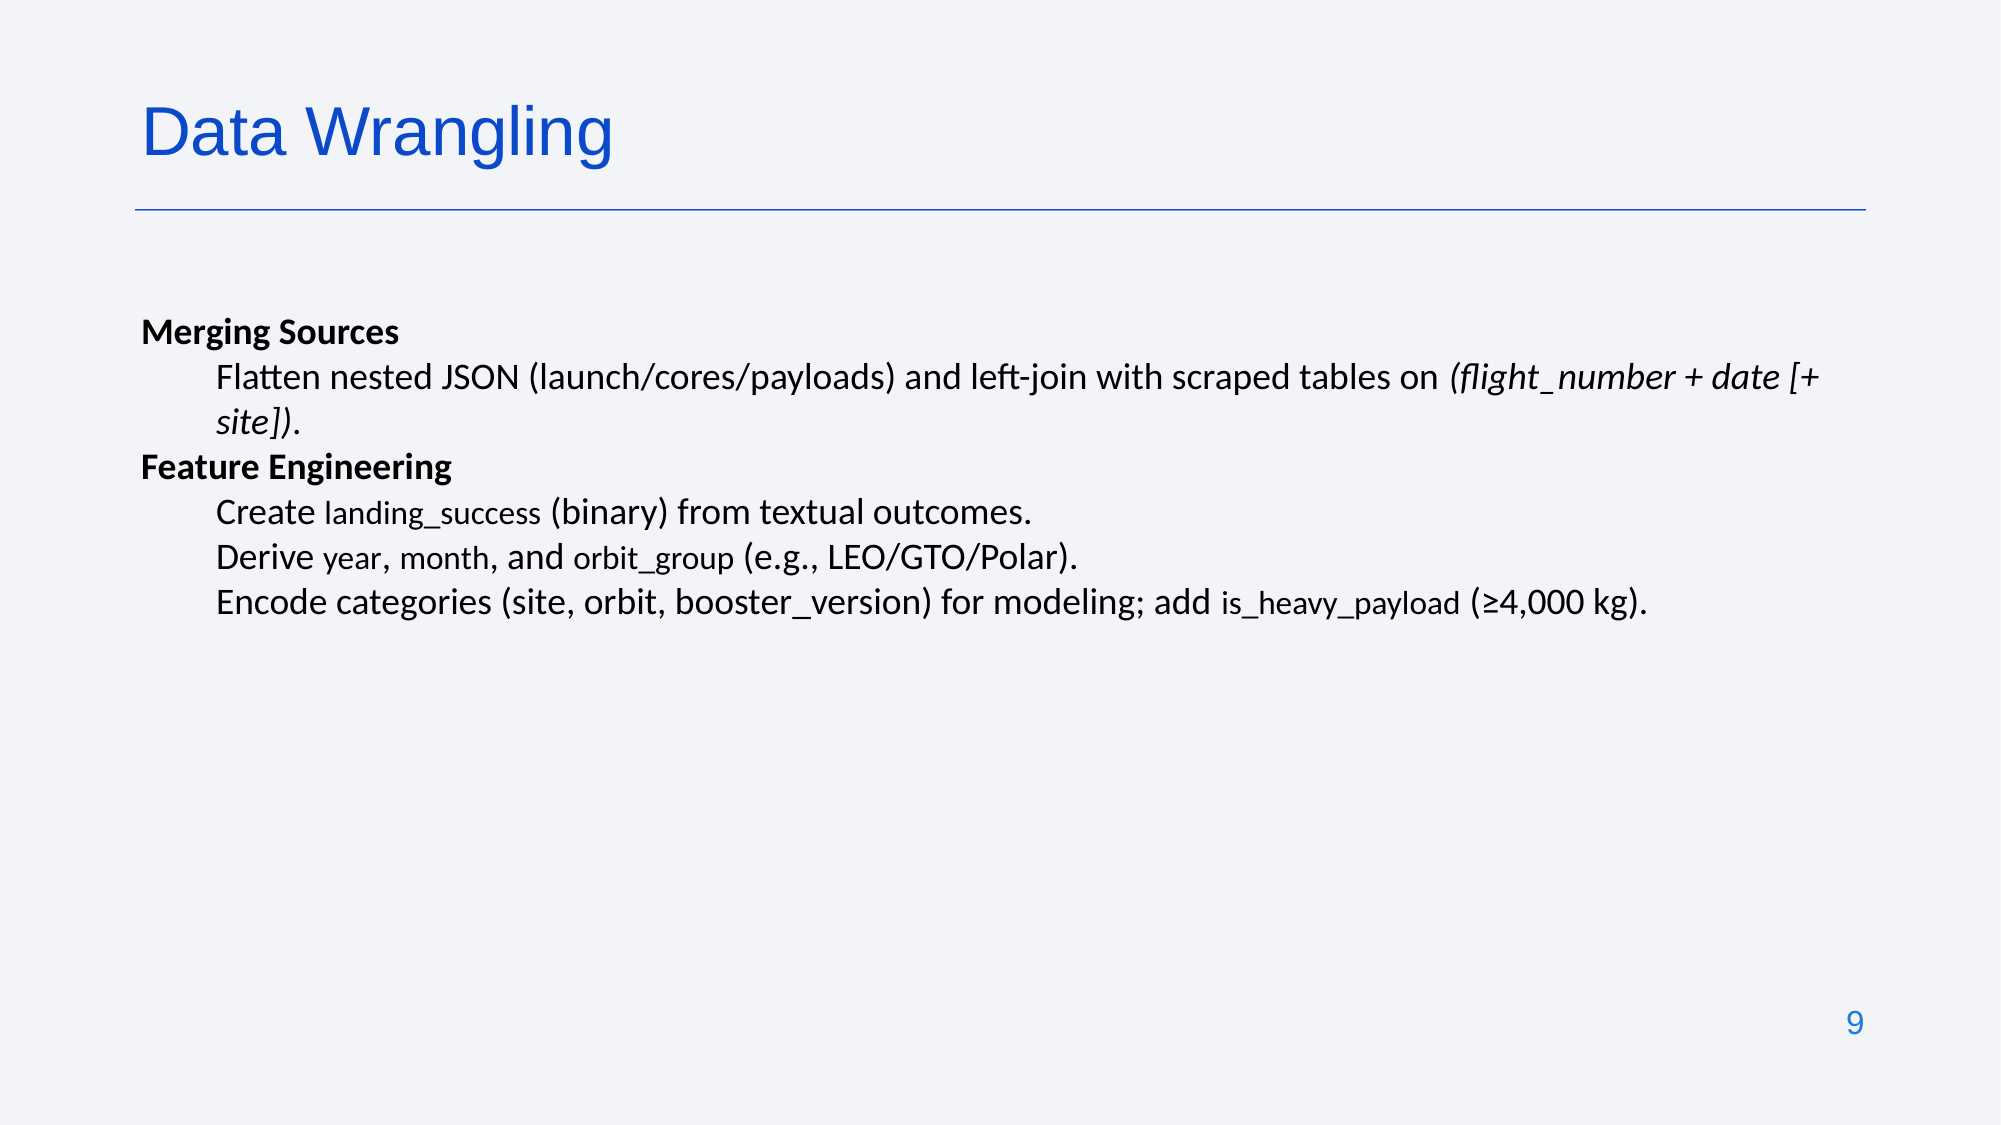

Data Wrangling
Merging Sources
Flatten nested JSON (launch/cores/payloads) and left-join with scraped tables on (flight_number + date [+ site]).
Feature Engineering
Create landing_success (binary) from textual outcomes.
Derive year, month, and orbit_group (e.g., LEO/GTO/Polar).
Encode categories (site, orbit, booster_version) for modeling; add is_heavy_payload (≥4,000 kg).
9